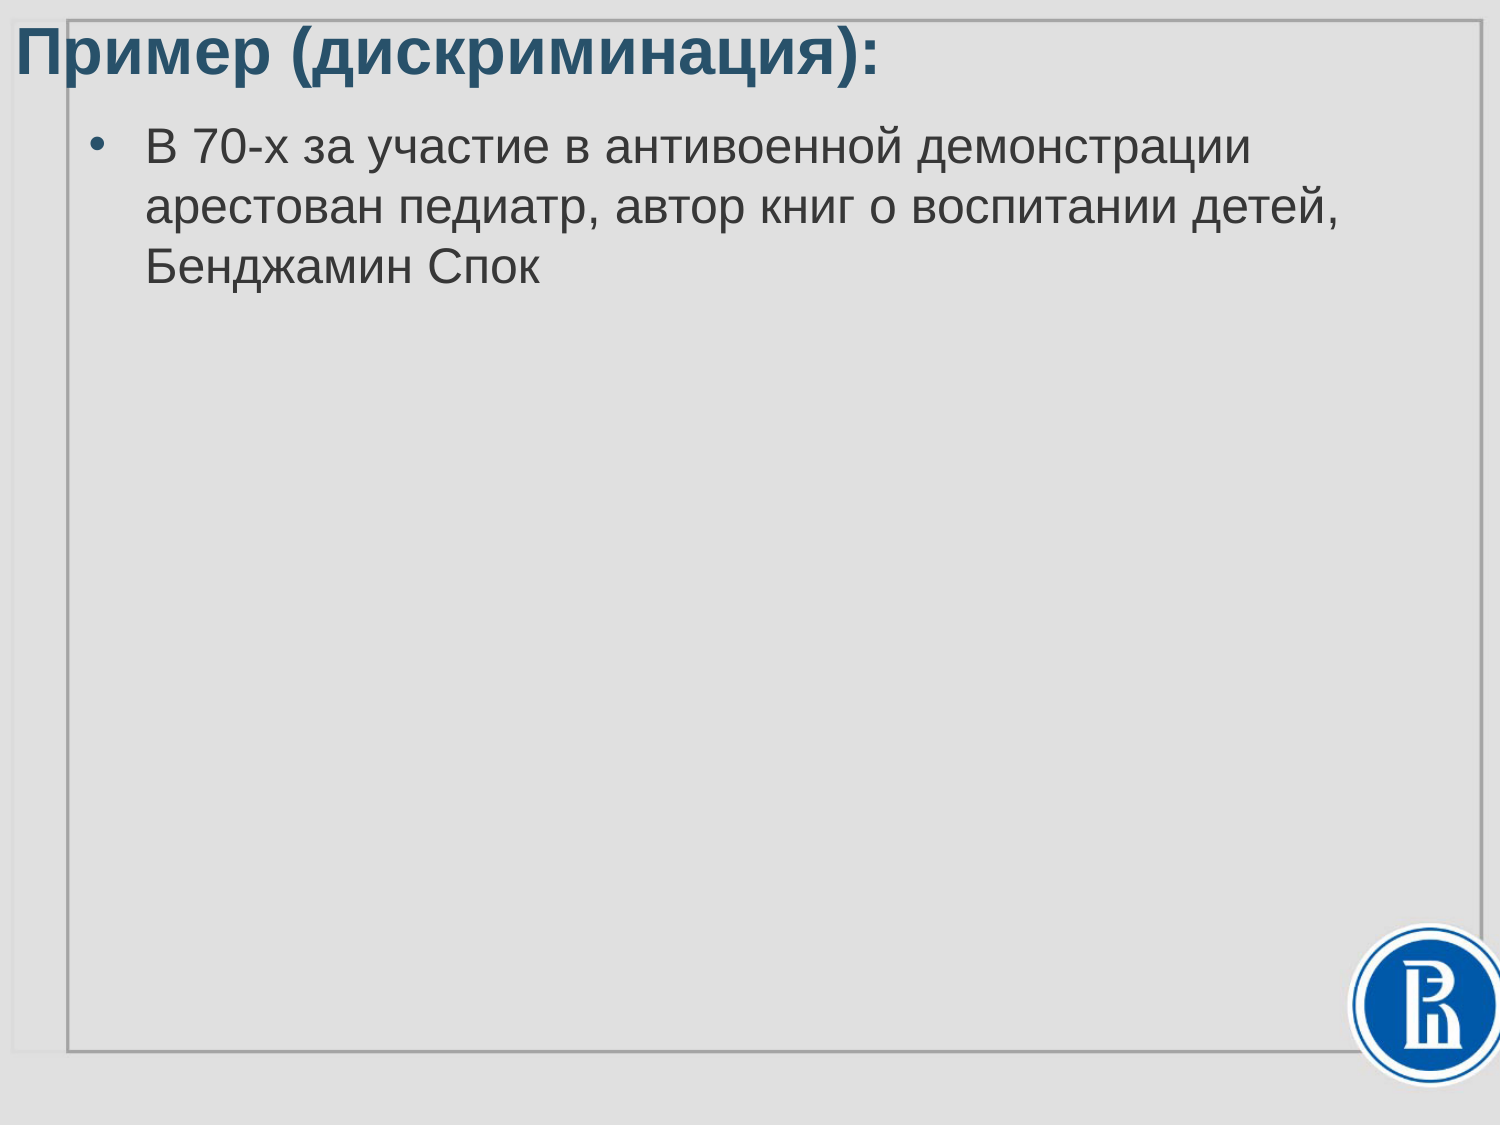

# Пример (дискриминация):
В 70-х за участие в антивоенной демонстрации арестован педиатр, автор книг о воспитании детей, Бенджамин Спок